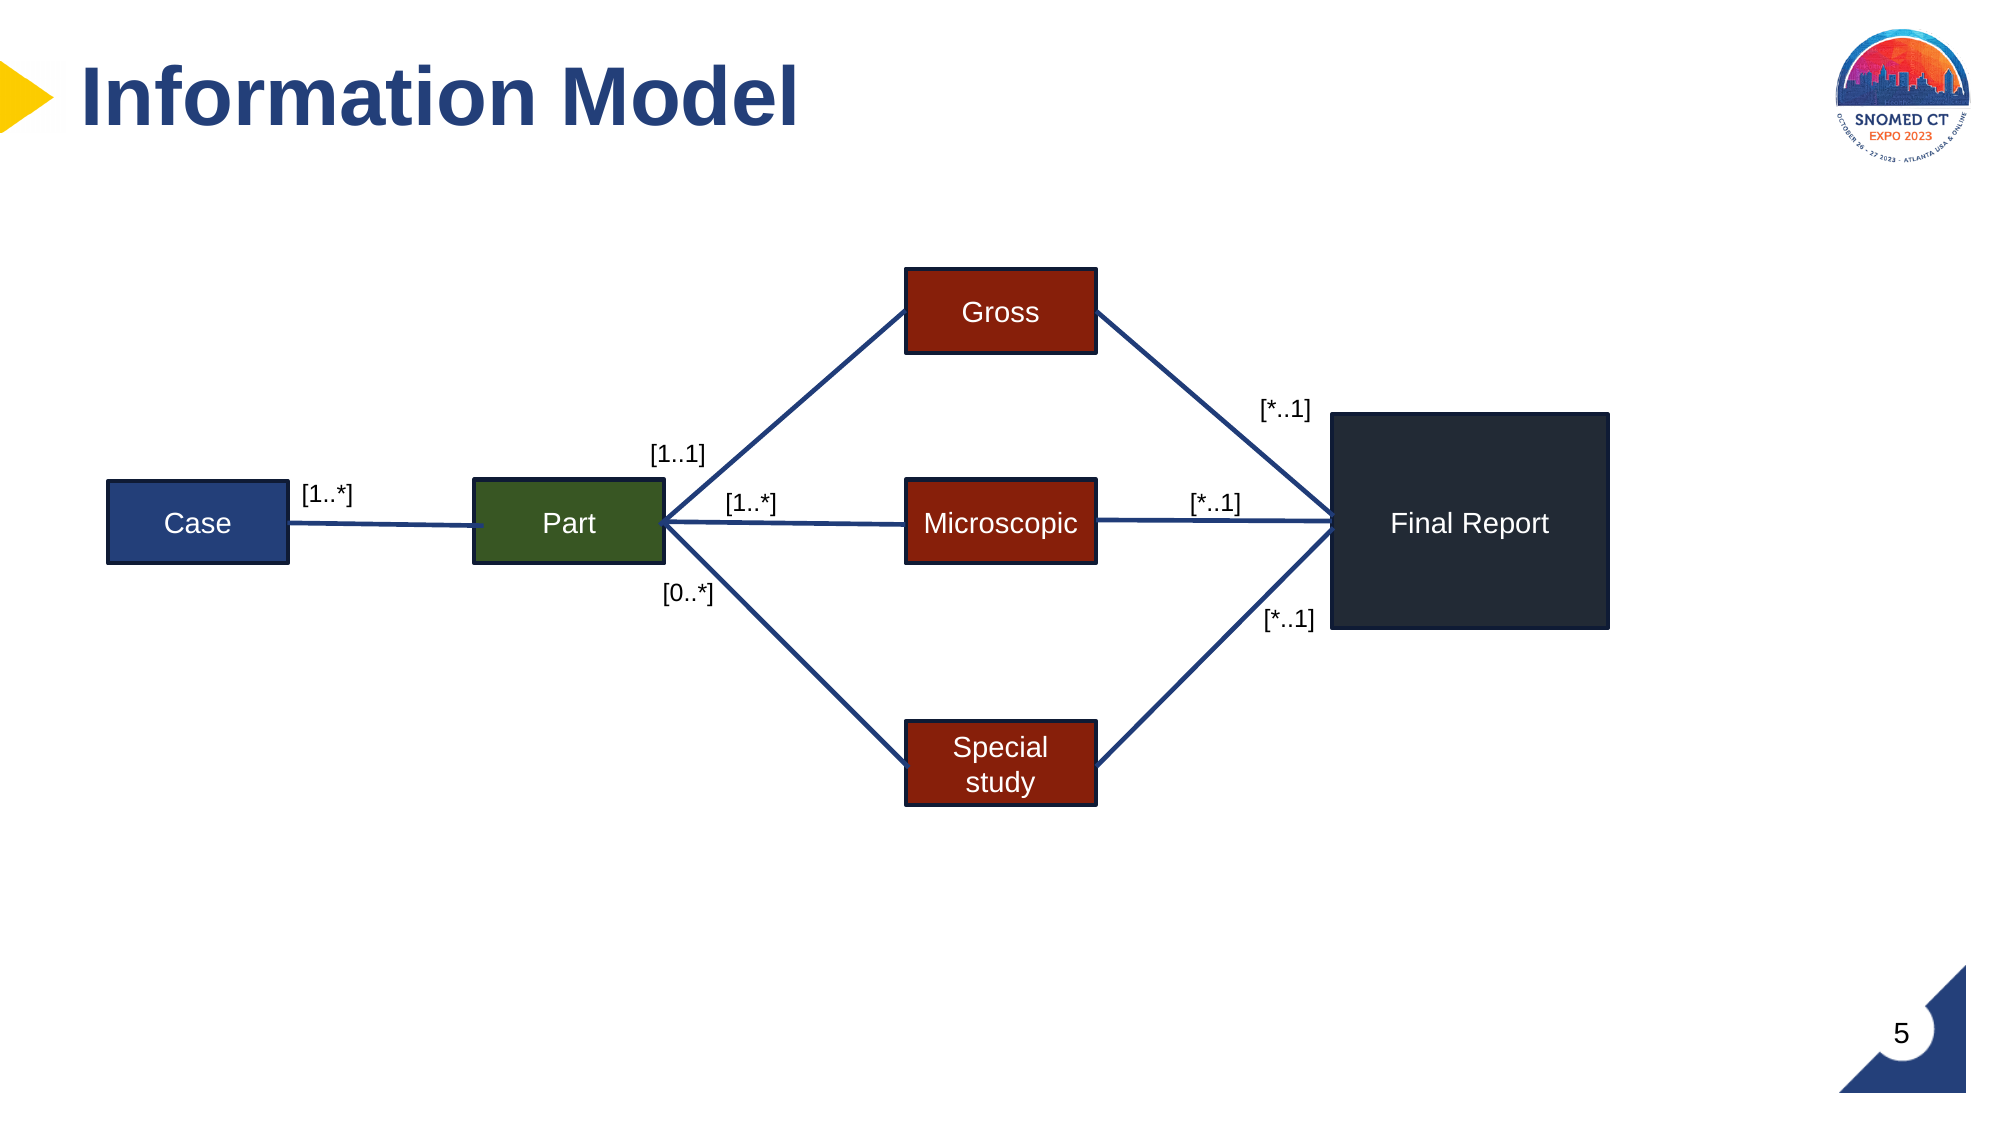

# Information Model
Gross
[*..1]
Final Report
[1..1]
[1..*]
[*..1]
[1..*]
Microscopic
Part
Case
[0..*]
[*..1]
Special study